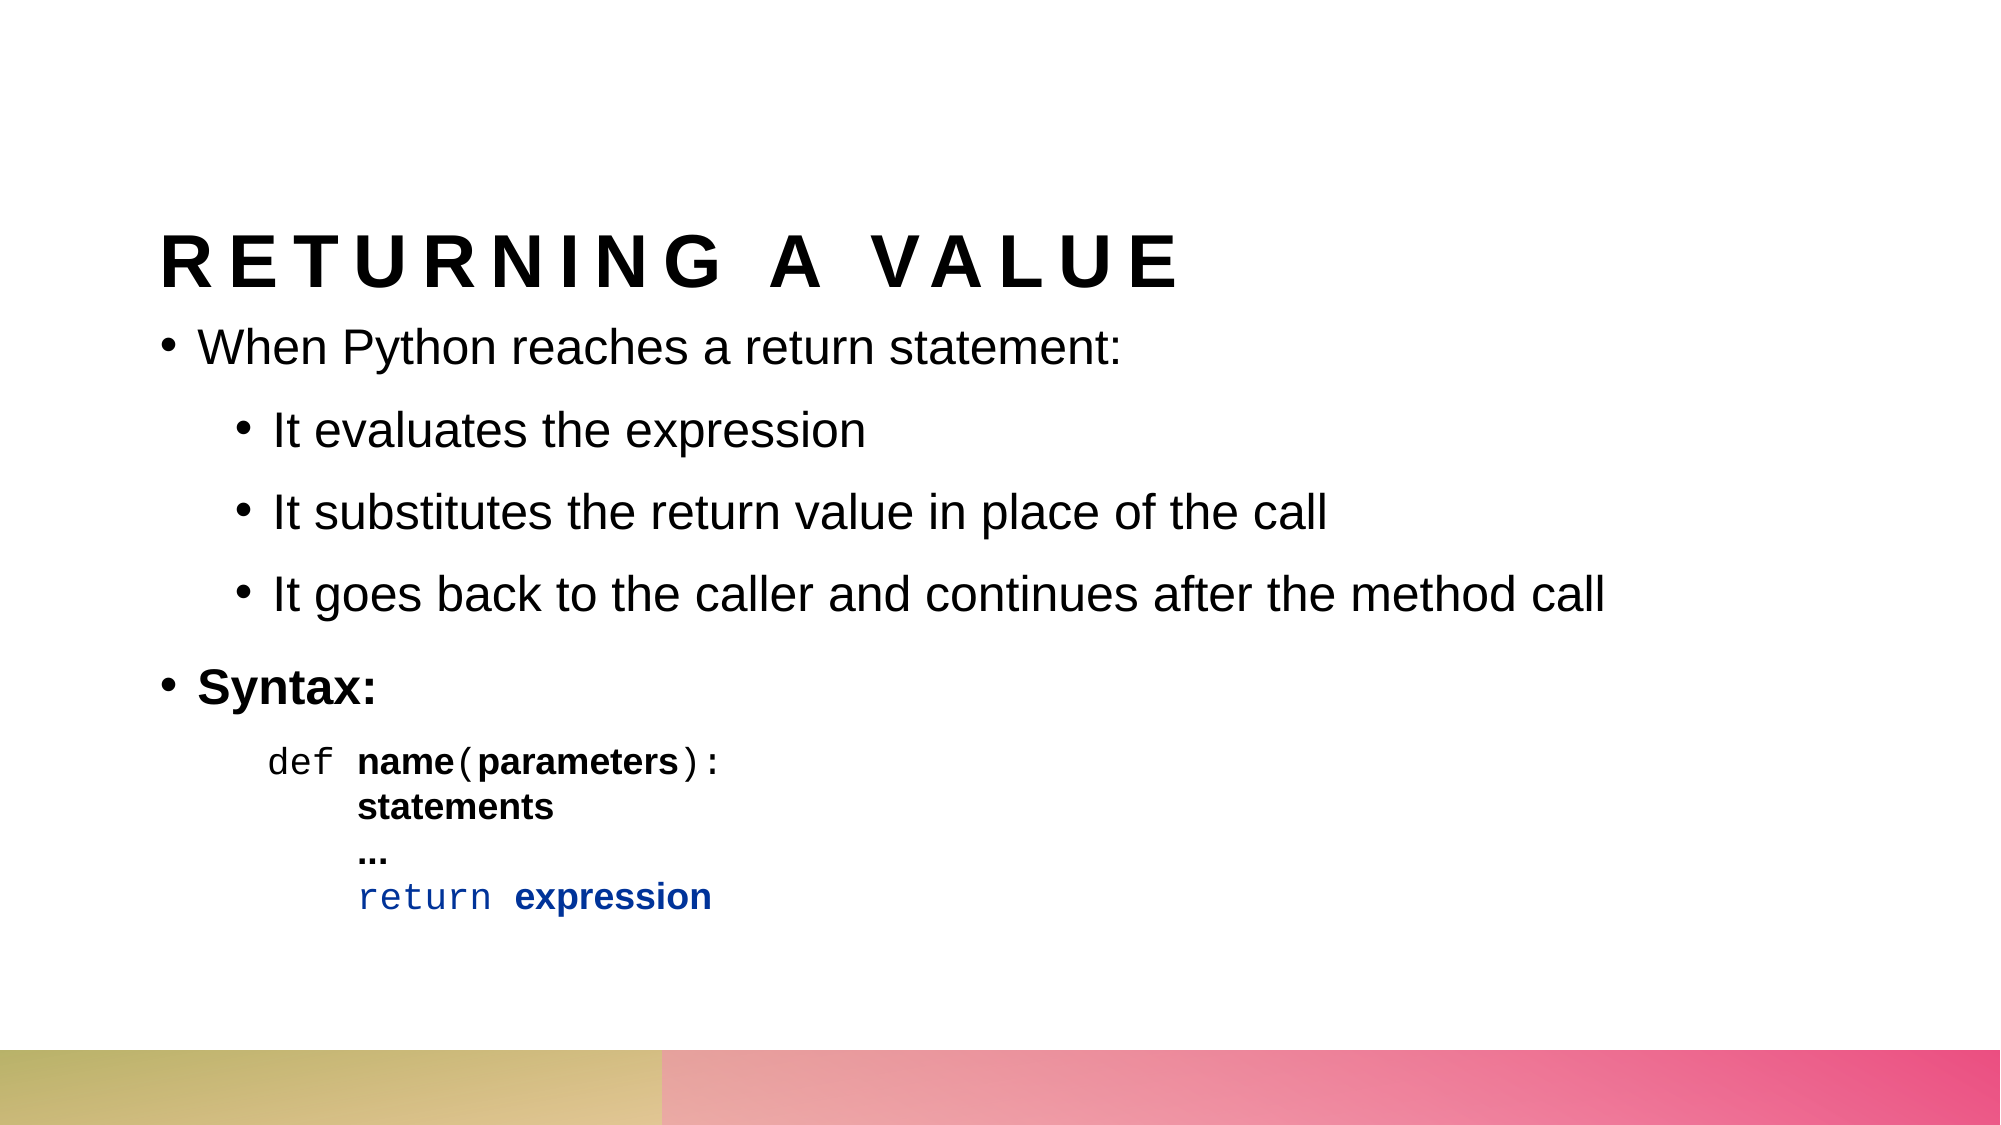

# Returning a value
When Python reaches a return statement:
It evaluates the expression
It substitutes the return value in place of the call
It goes back to the caller and continues after the method call
Syntax:
def name(parameters):
    statements
    ...
    return expression